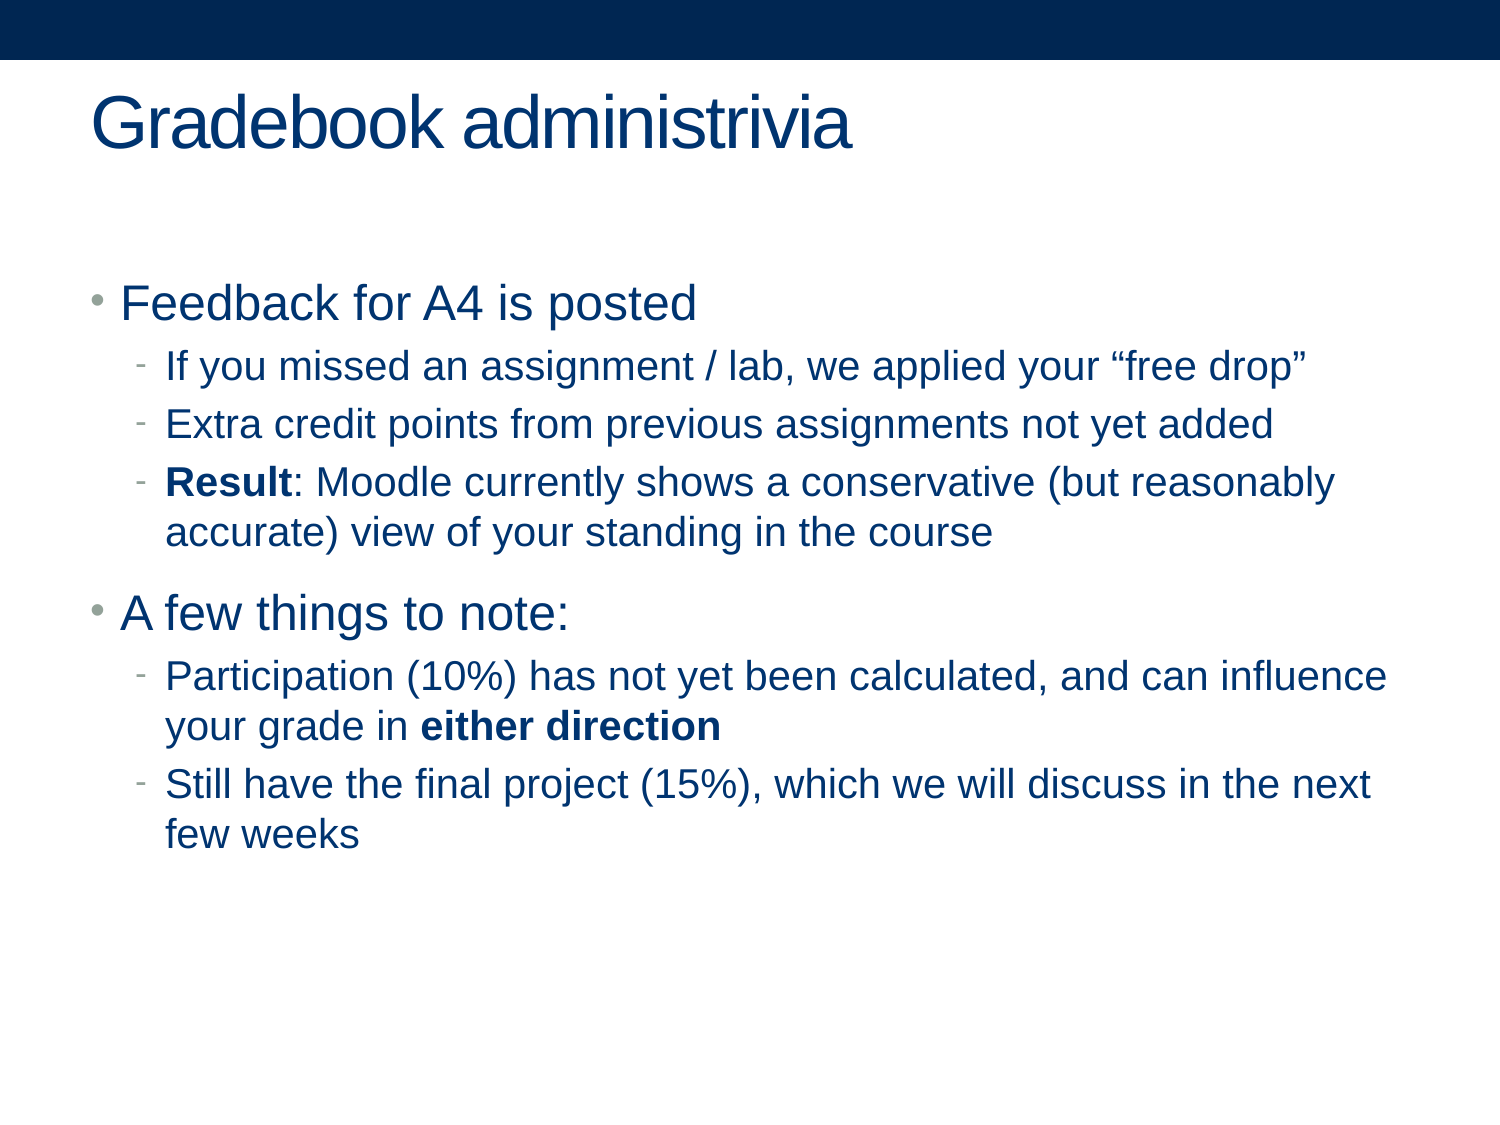

# Gradebook administrivia
Feedback for A4 is posted
If you missed an assignment / lab, we applied your “free drop”
Extra credit points from previous assignments not yet added
Result: Moodle currently shows a conservative (but reasonably accurate) view of your standing in the course
A few things to note:
Participation (10%) has not yet been calculated, and can influence your grade in either direction
Still have the final project (15%), which we will discuss in the next few weeks